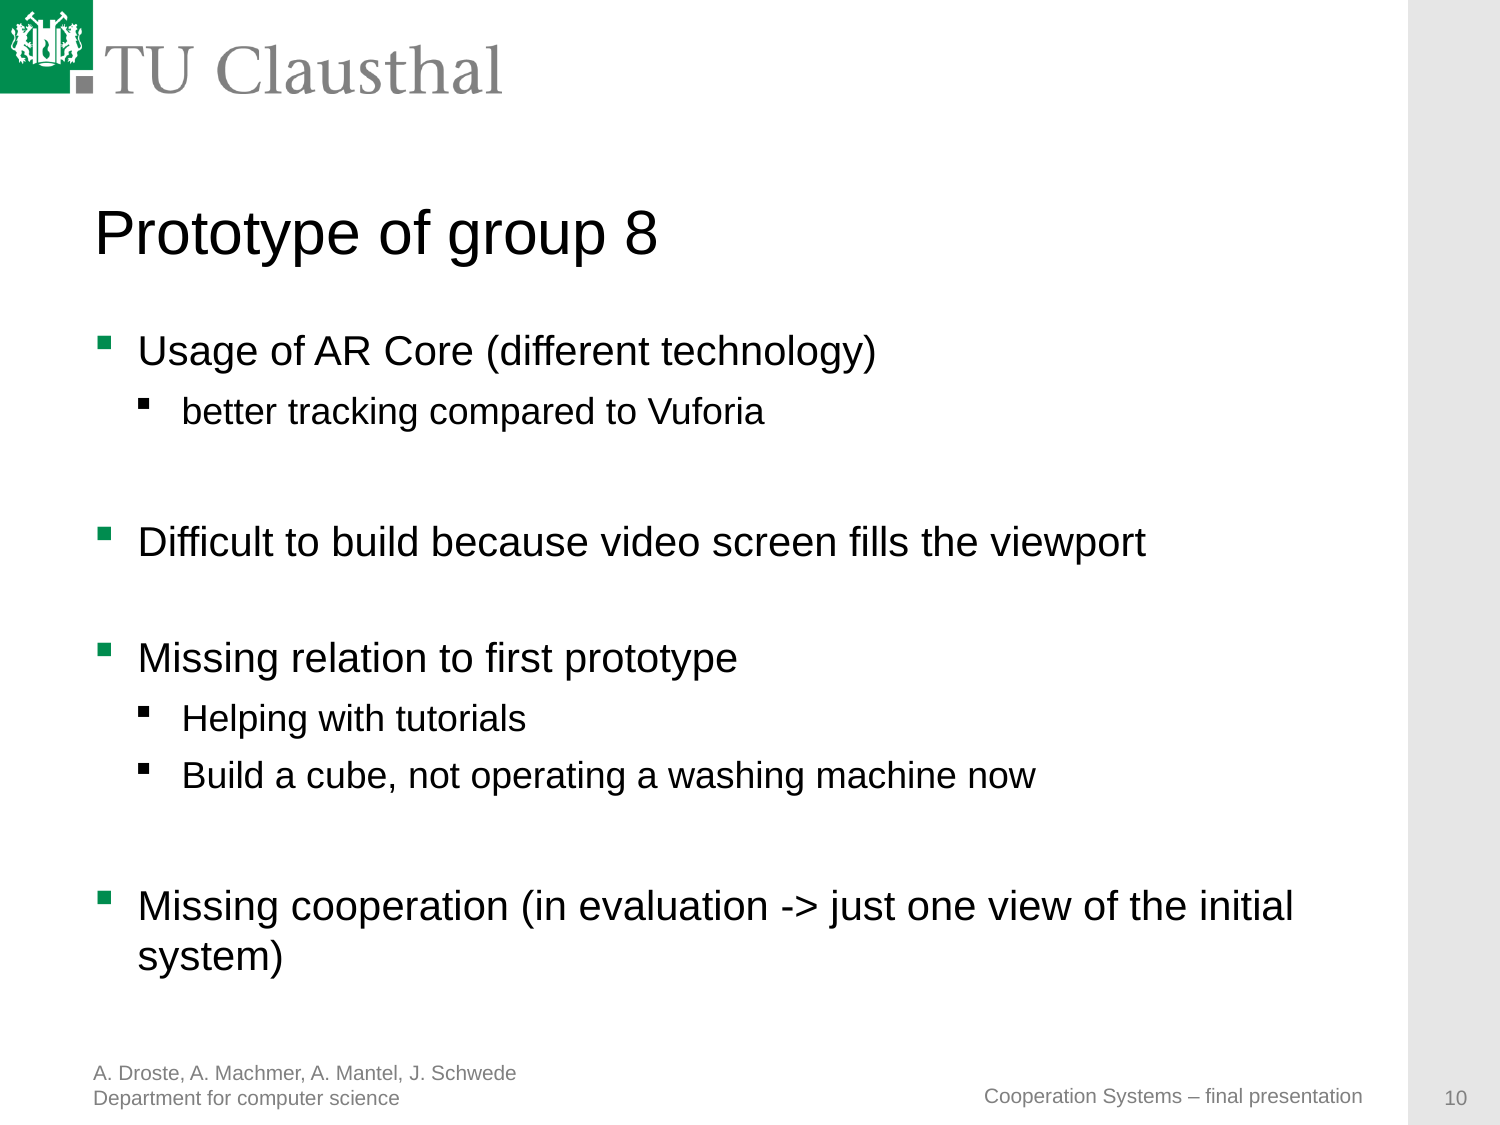

# Prototype of group 8

Usage of AR Core (different technology)
better tracking compared to Vuforia

Difficult to build because video screen fills the viewport

Missing relation to first prototype
Helping with tutorials
Build a cube, not operating a washing machine now

Missing cooperation (in evaluation -> just one view of the initial system)